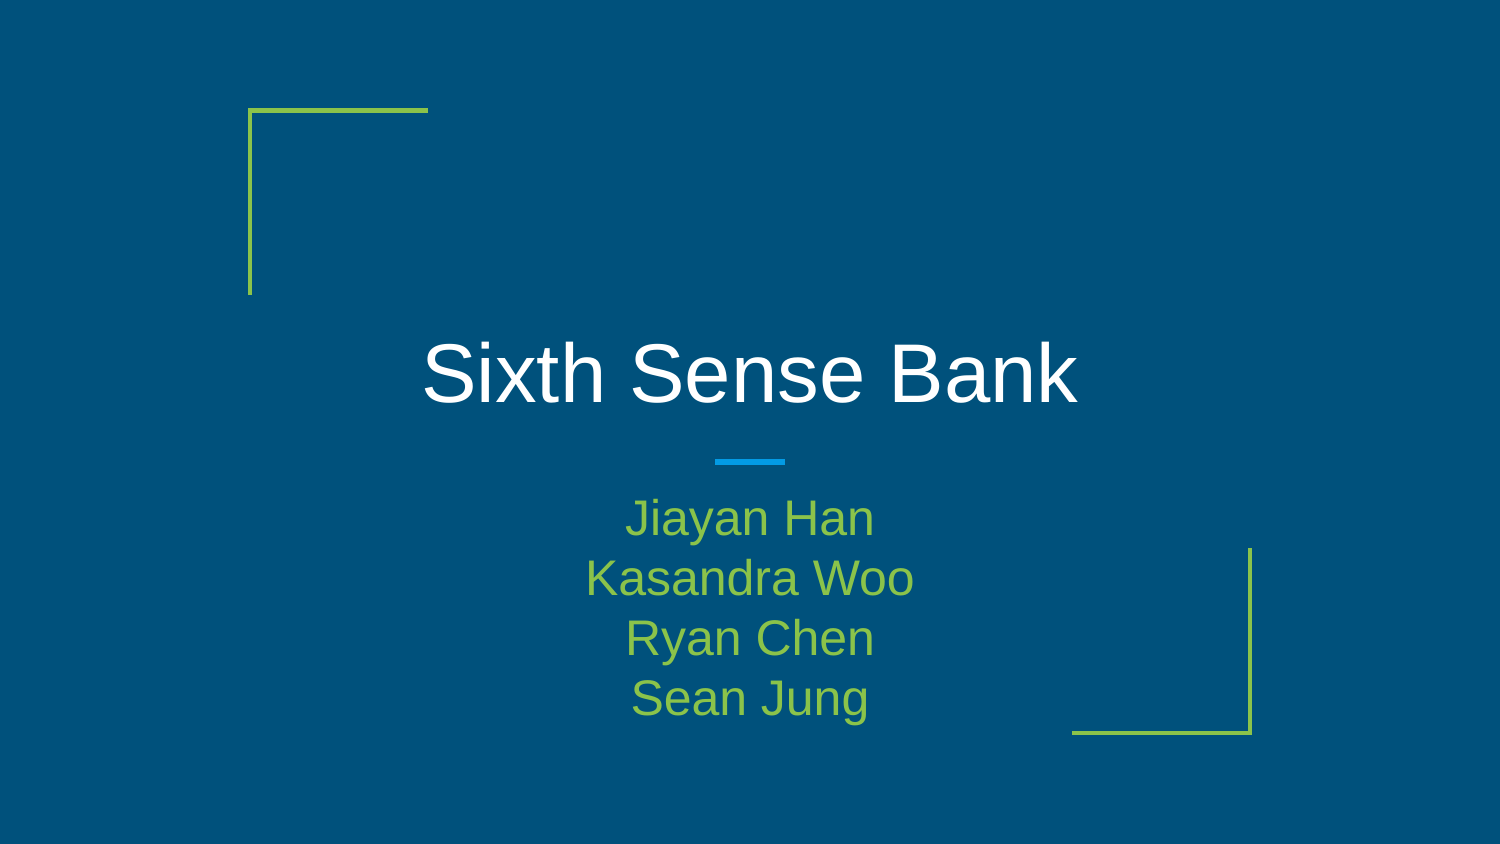

# Sixth Sense Bank
Jiayan Han
Kasandra Woo
Ryan Chen
Sean Jung